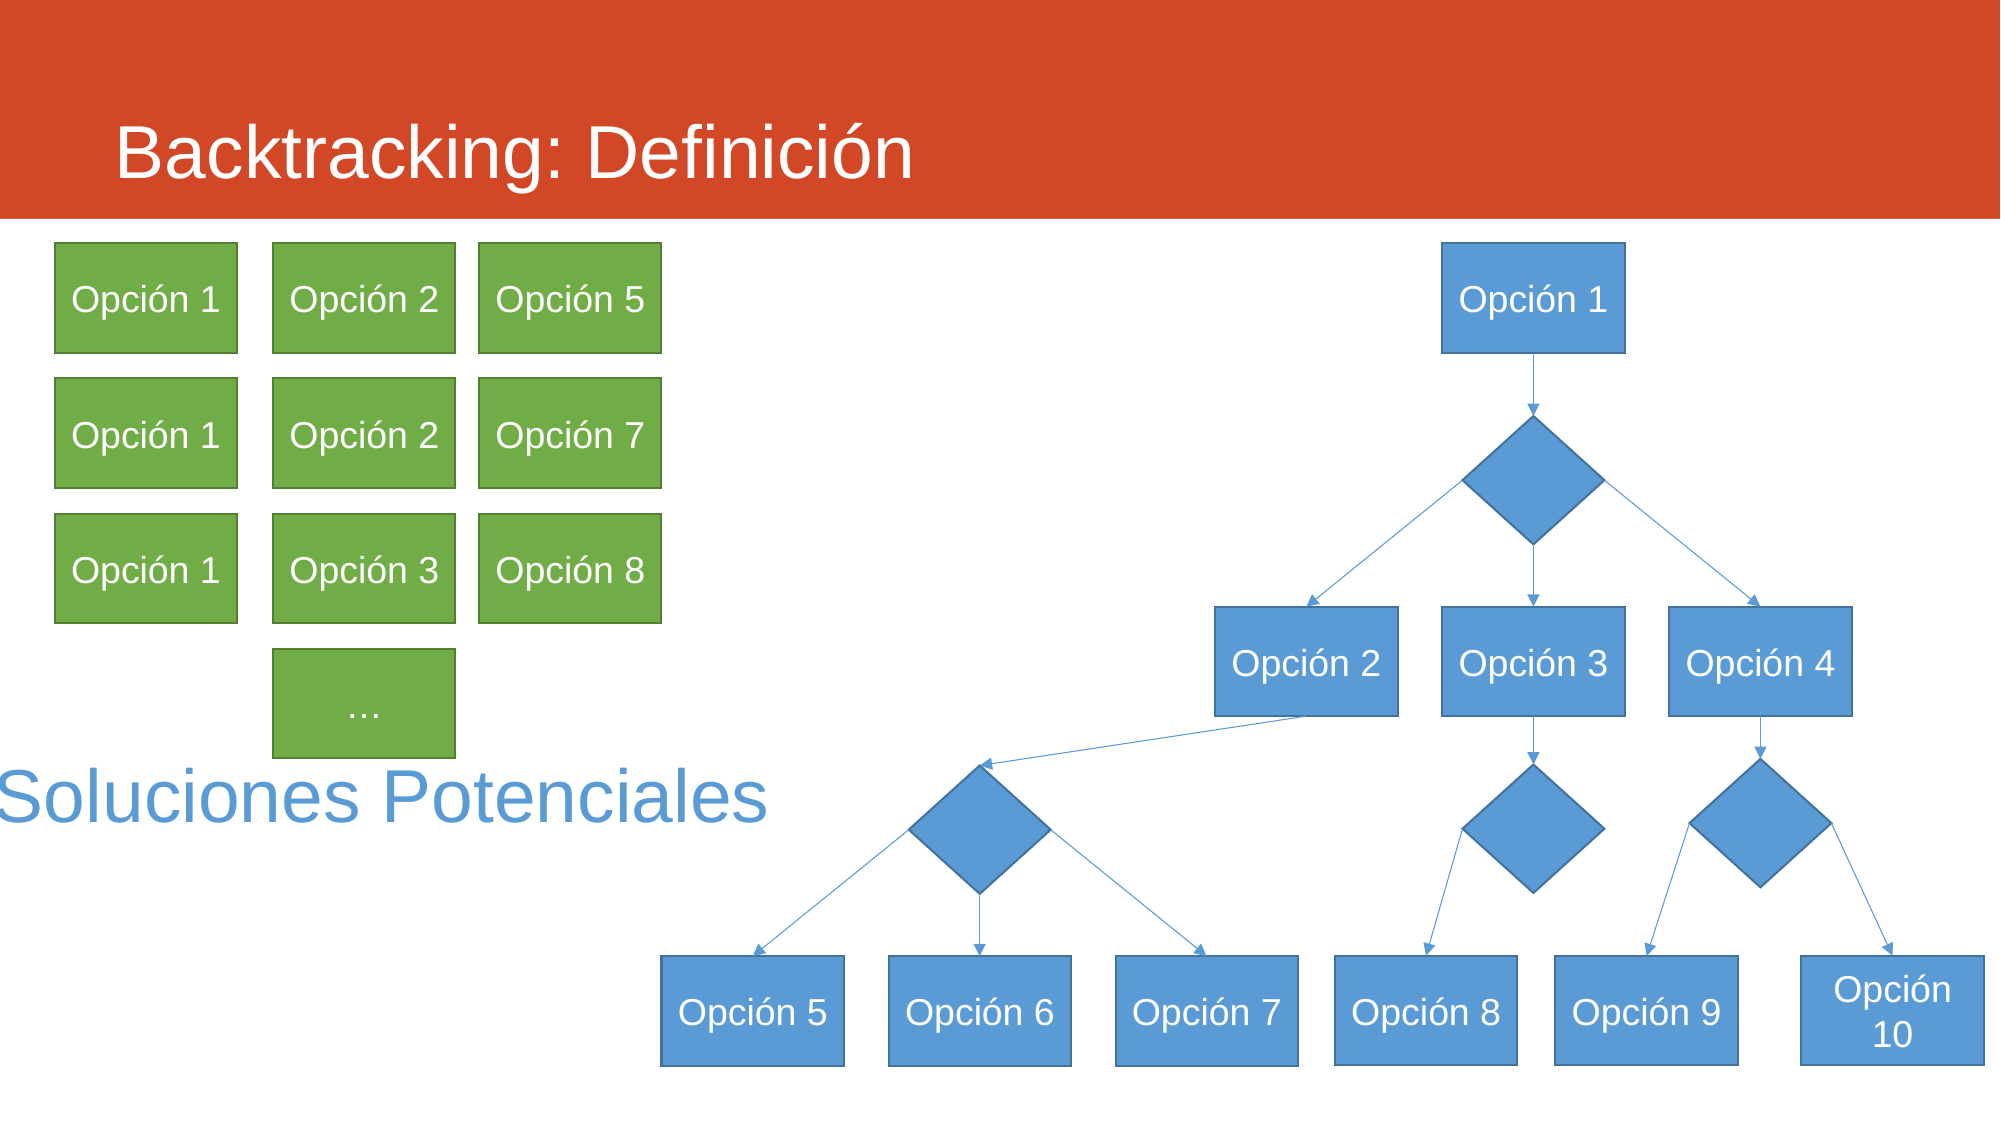

# Backtracking: Definición
Opción 1
Opción 2
Opción 5
Opción 1
Opción 1
Opción 2
Opción 7

Opción 1
Opción 3
Opción 8
Opción 3
Opción 4
Opción 2
…
Soluciones Potenciales

Opción 8
Opción 10
Opción 9
Opción 6
Opción 7
Opción 5